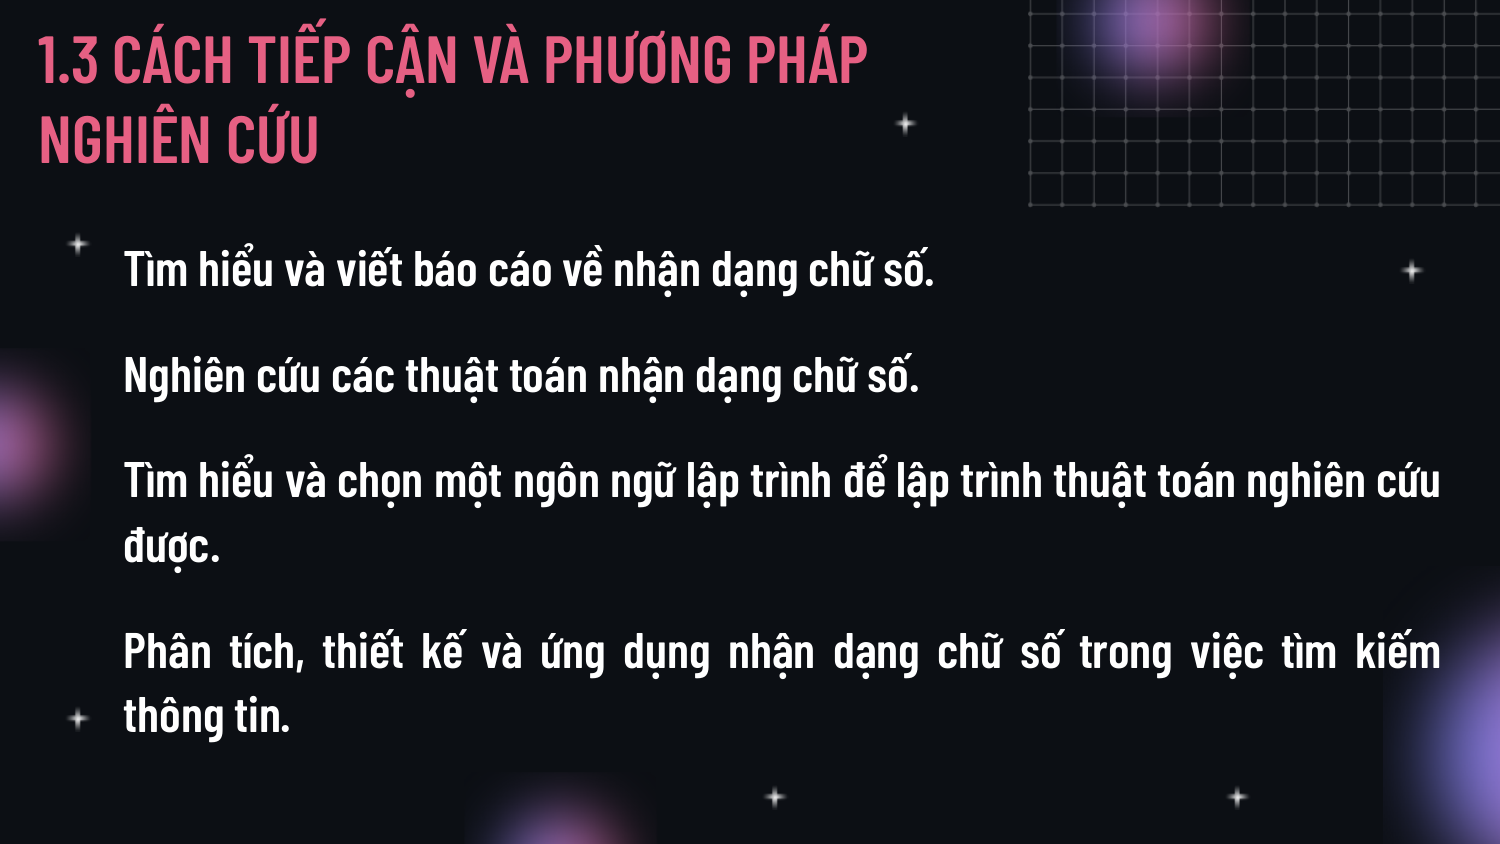

# 1.3 CÁCH TIẾP CẬN VÀ PHƯƠNG PHÁP NGHIÊN CỨU
Tìm hiểu và viết báo cáo về nhận dạng chữ số.
Nghiên cứu các thuật toán nhận dạng chữ số.
Tìm hiểu và chọn một ngôn ngữ lập trình để lập trình thuật toán nghiên cứu được.
Phân tích, thiết kế và ứng dụng nhận dạng chữ số trong việc tìm kiếm thông tin.